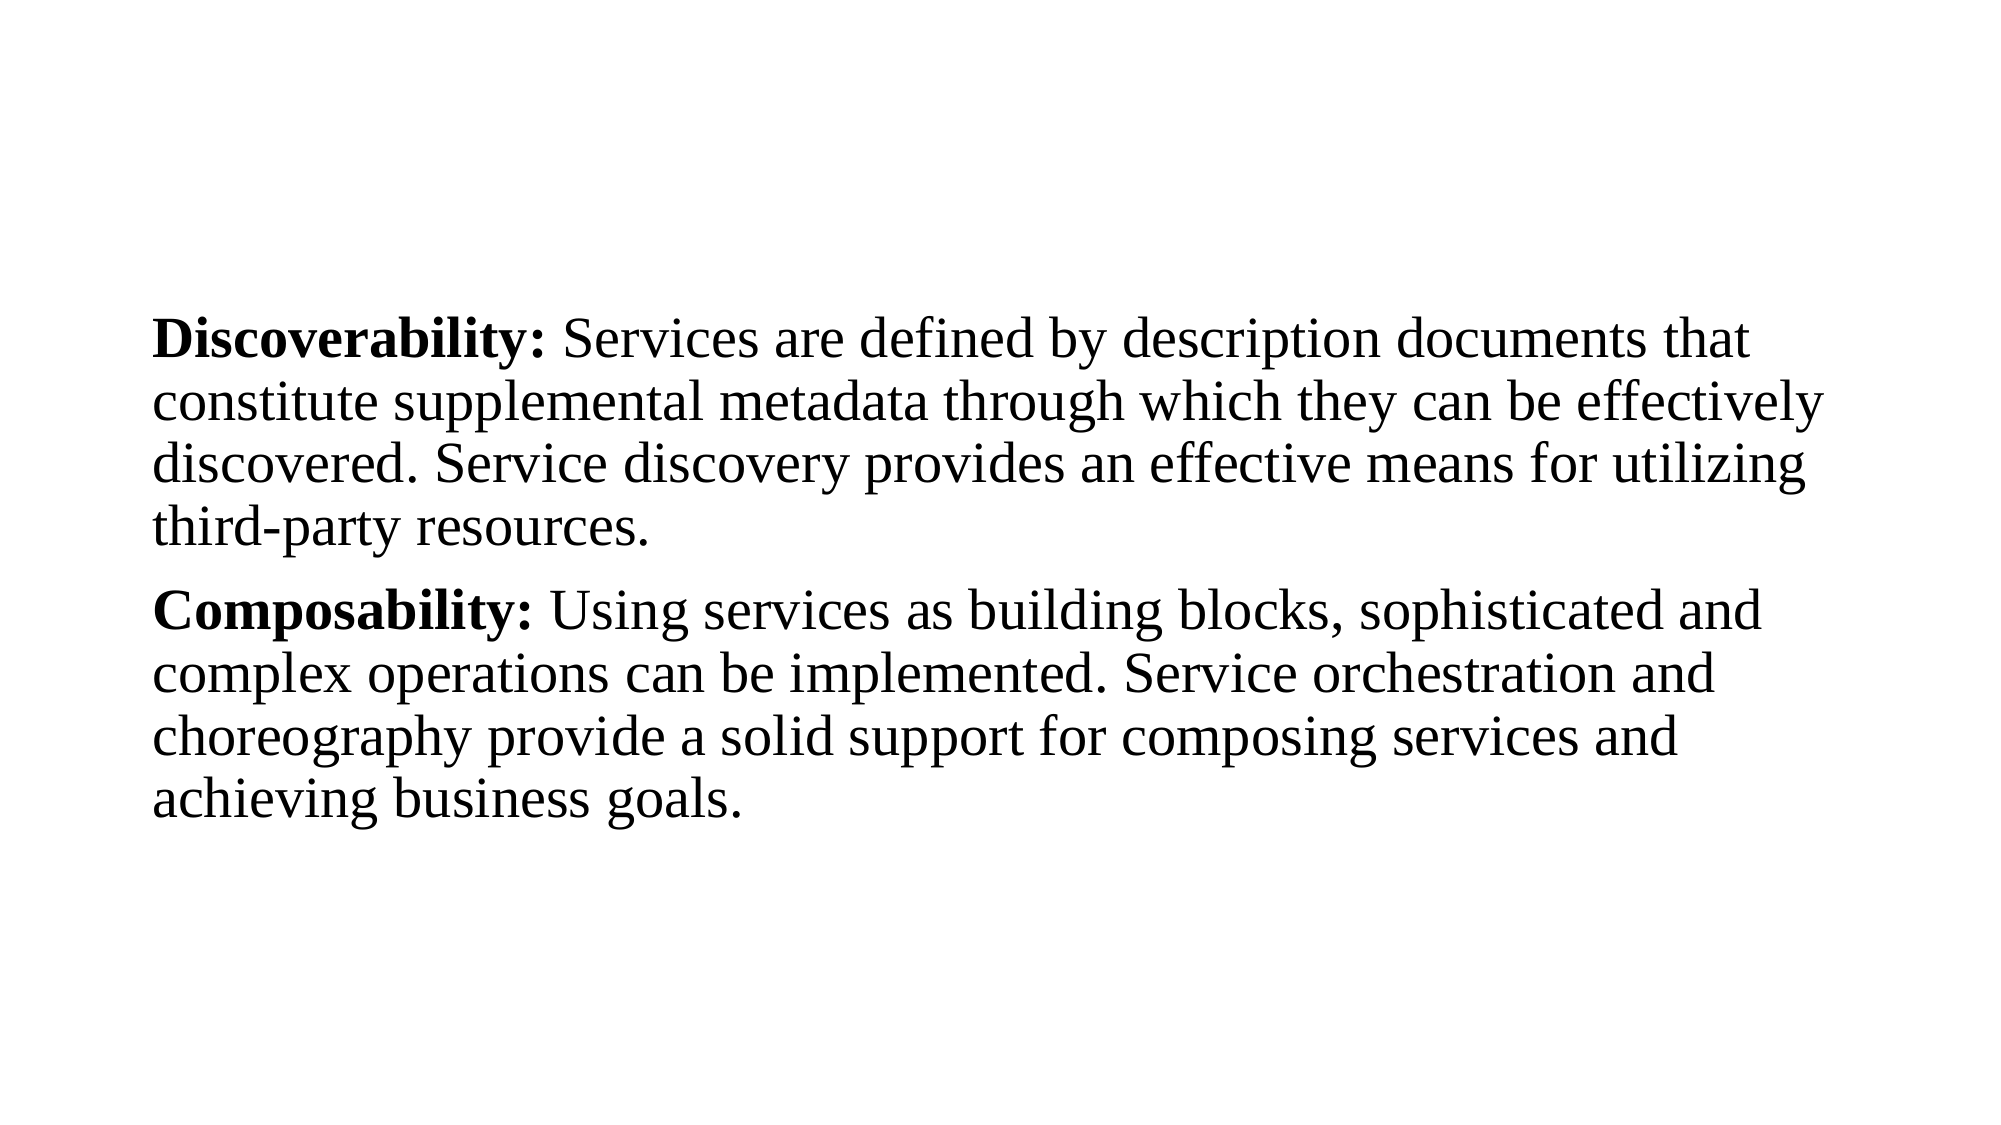

Discoverability: Services are defined by description documents that constitute supplemental metadata through which they can be effectively discovered. Service discovery provides an effective means for utilizing third-party resources.
Composability: Using services as building blocks, sophisticated and complex operations can be implemented. Service orchestration and choreography provide a solid support for composing services and achieving business goals.